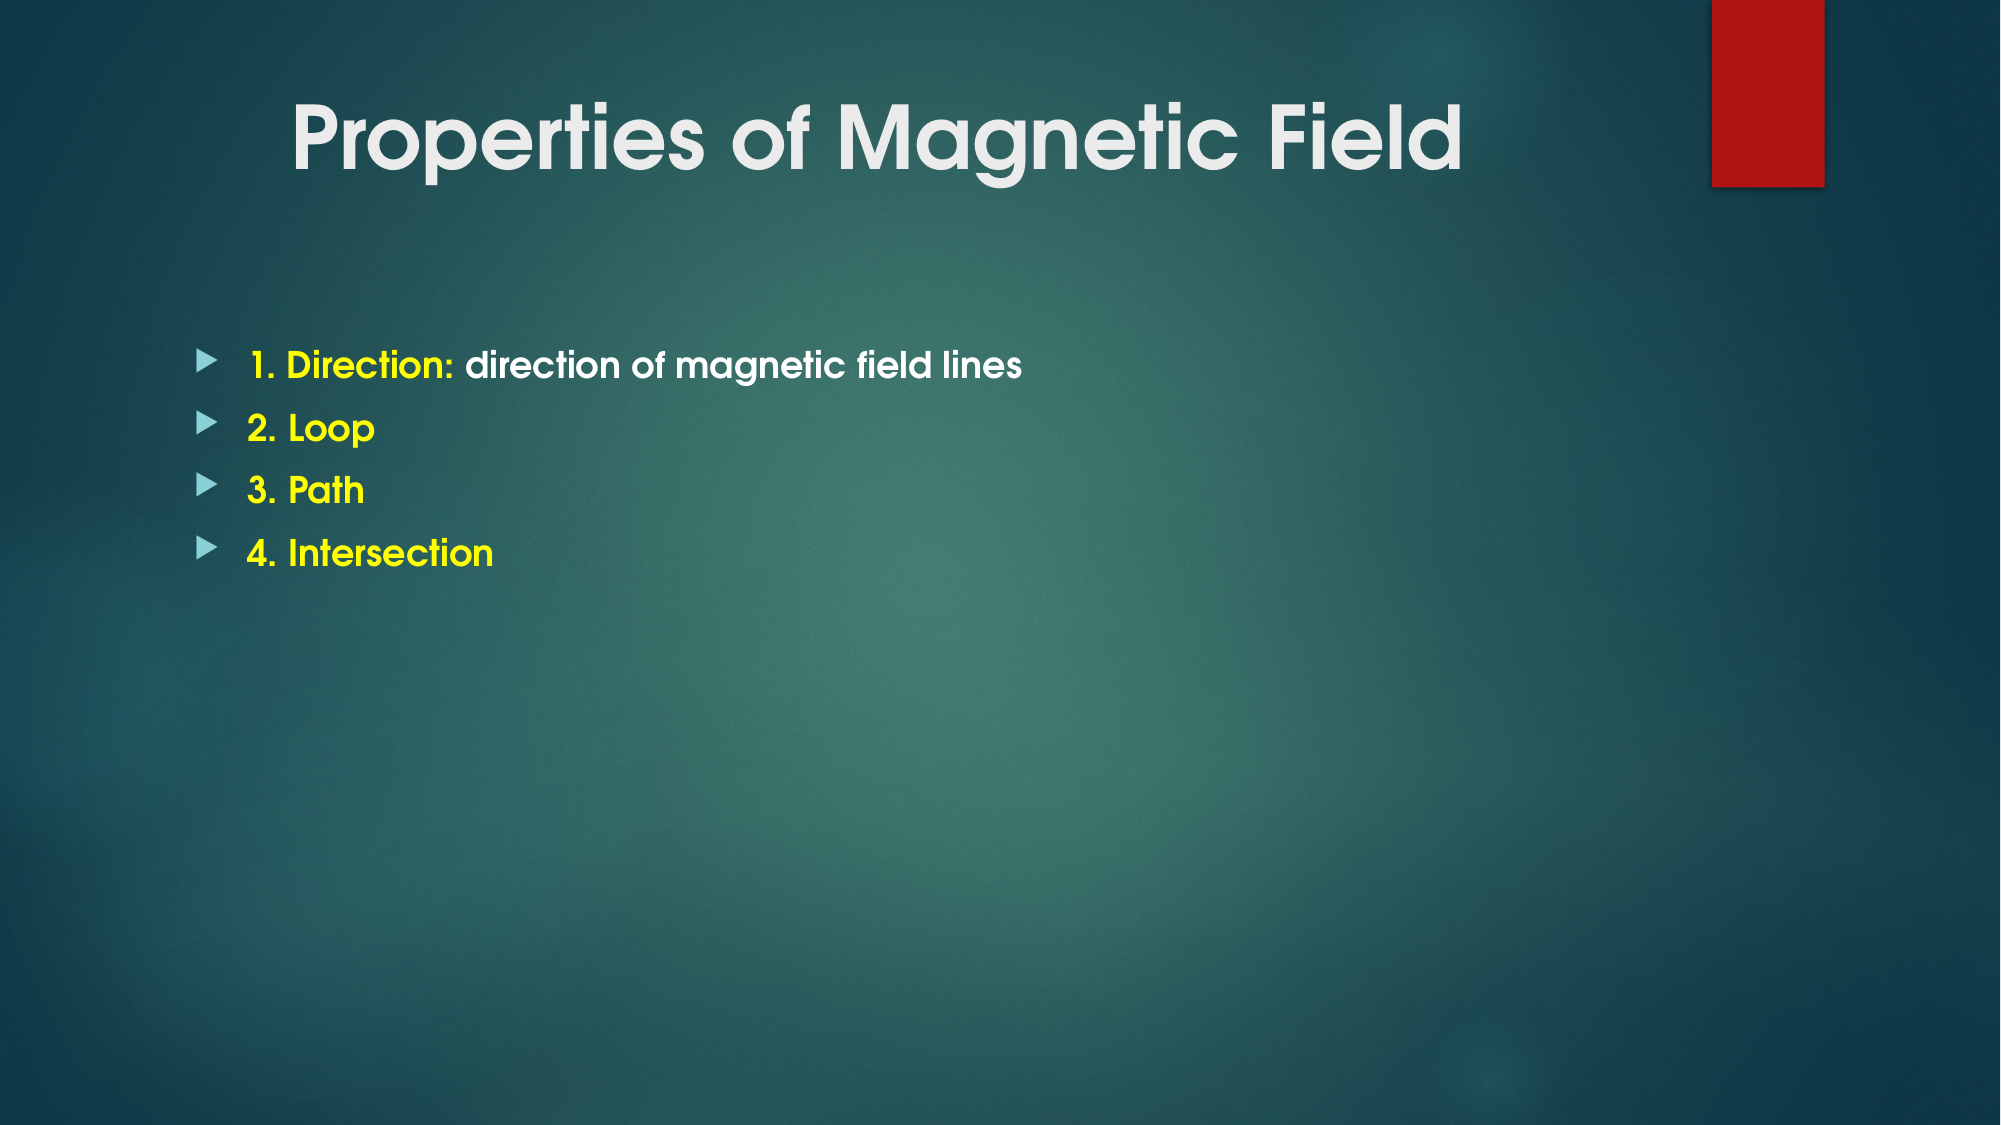

# Properties of Magnetic Field
1. Direction: direction of magnetic field lines
2. Loop
3. Path
4. Intersection